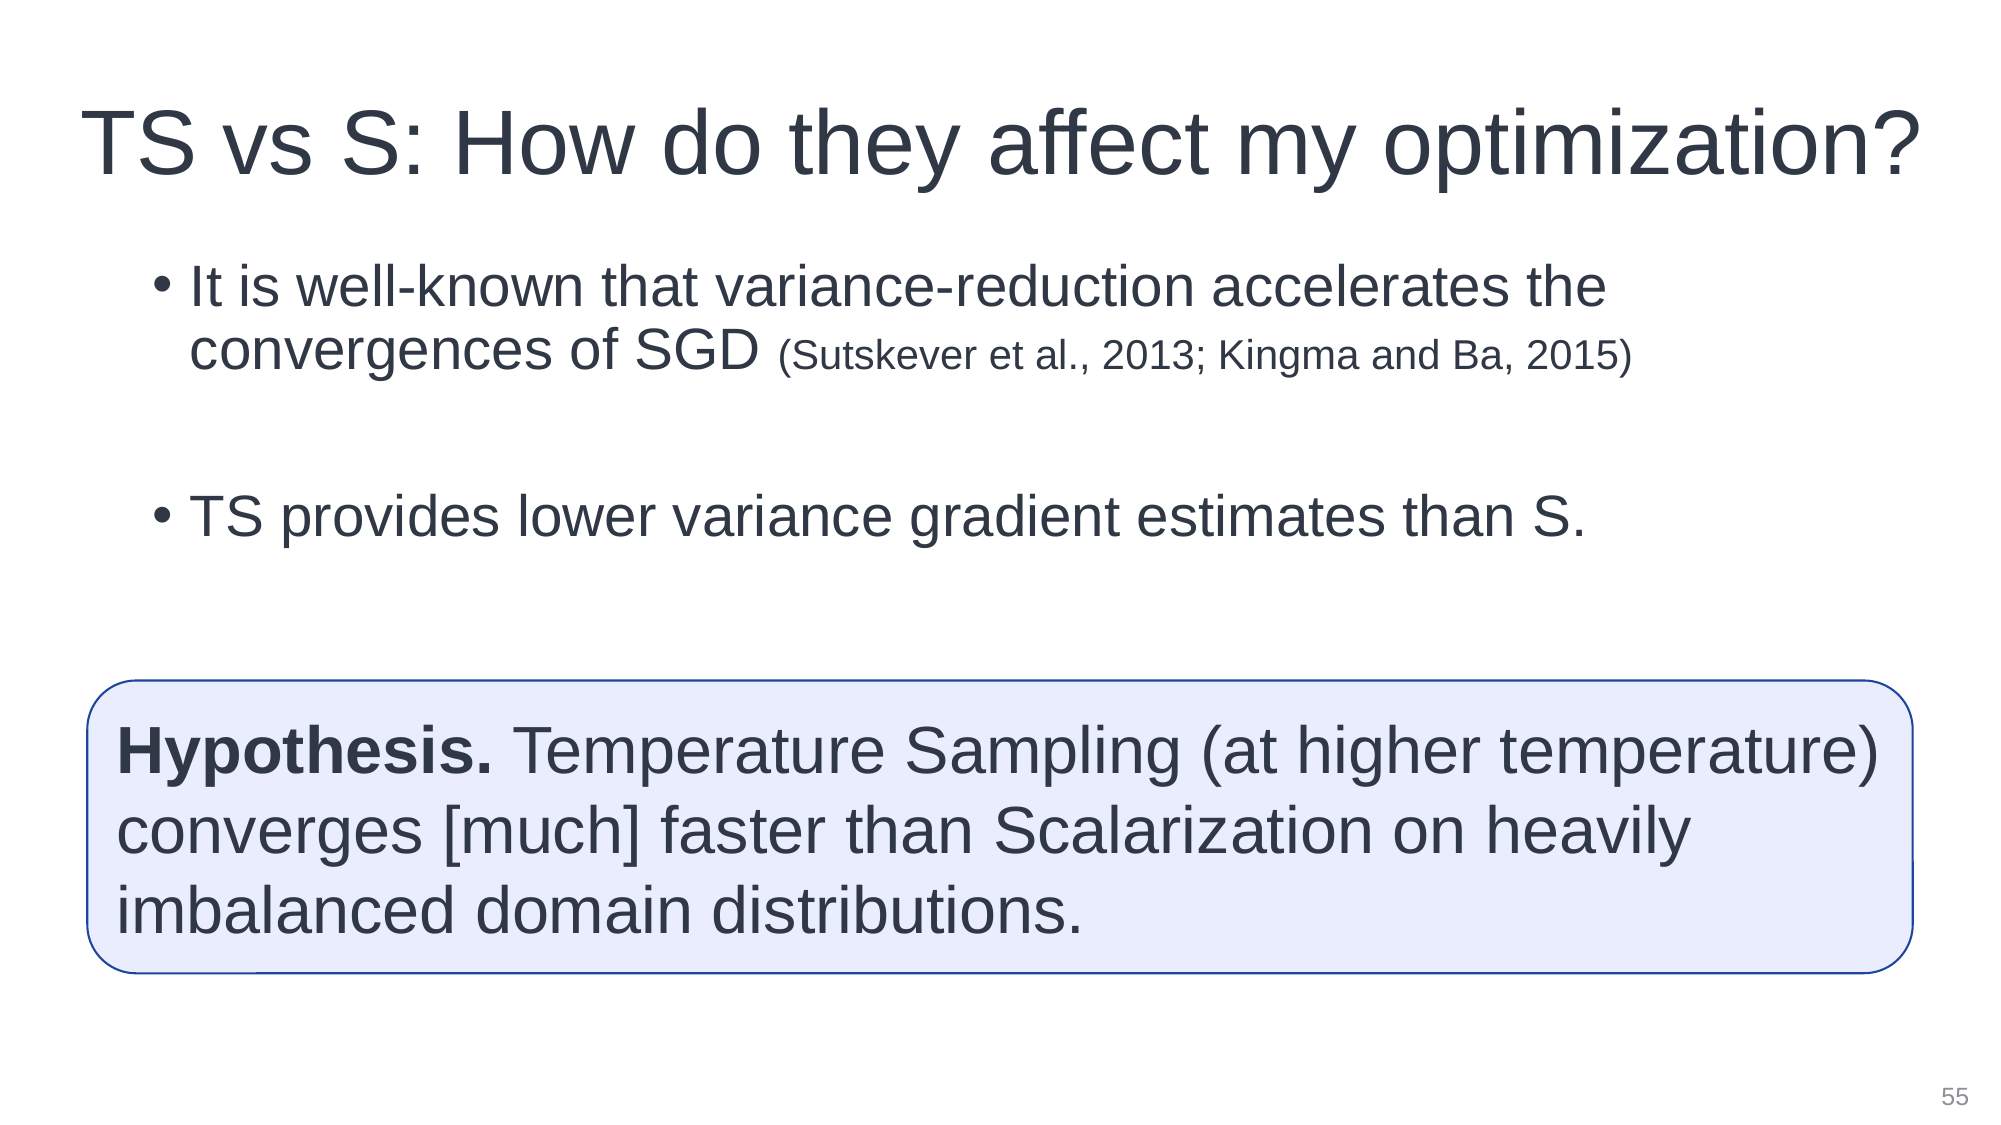

# TS vs S: How do they affect my optimization?
It is well-known that variance-reduction accelerates the convergences of SGD (Sutskever et al., 2013; Kingma and Ba, 2015)

TS provides lower variance gradient estimates than S.
Hypothesis. Temperature Sampling (at higher temperature) converges [much] faster than Scalarization on heavily imbalanced domain distributions.
55